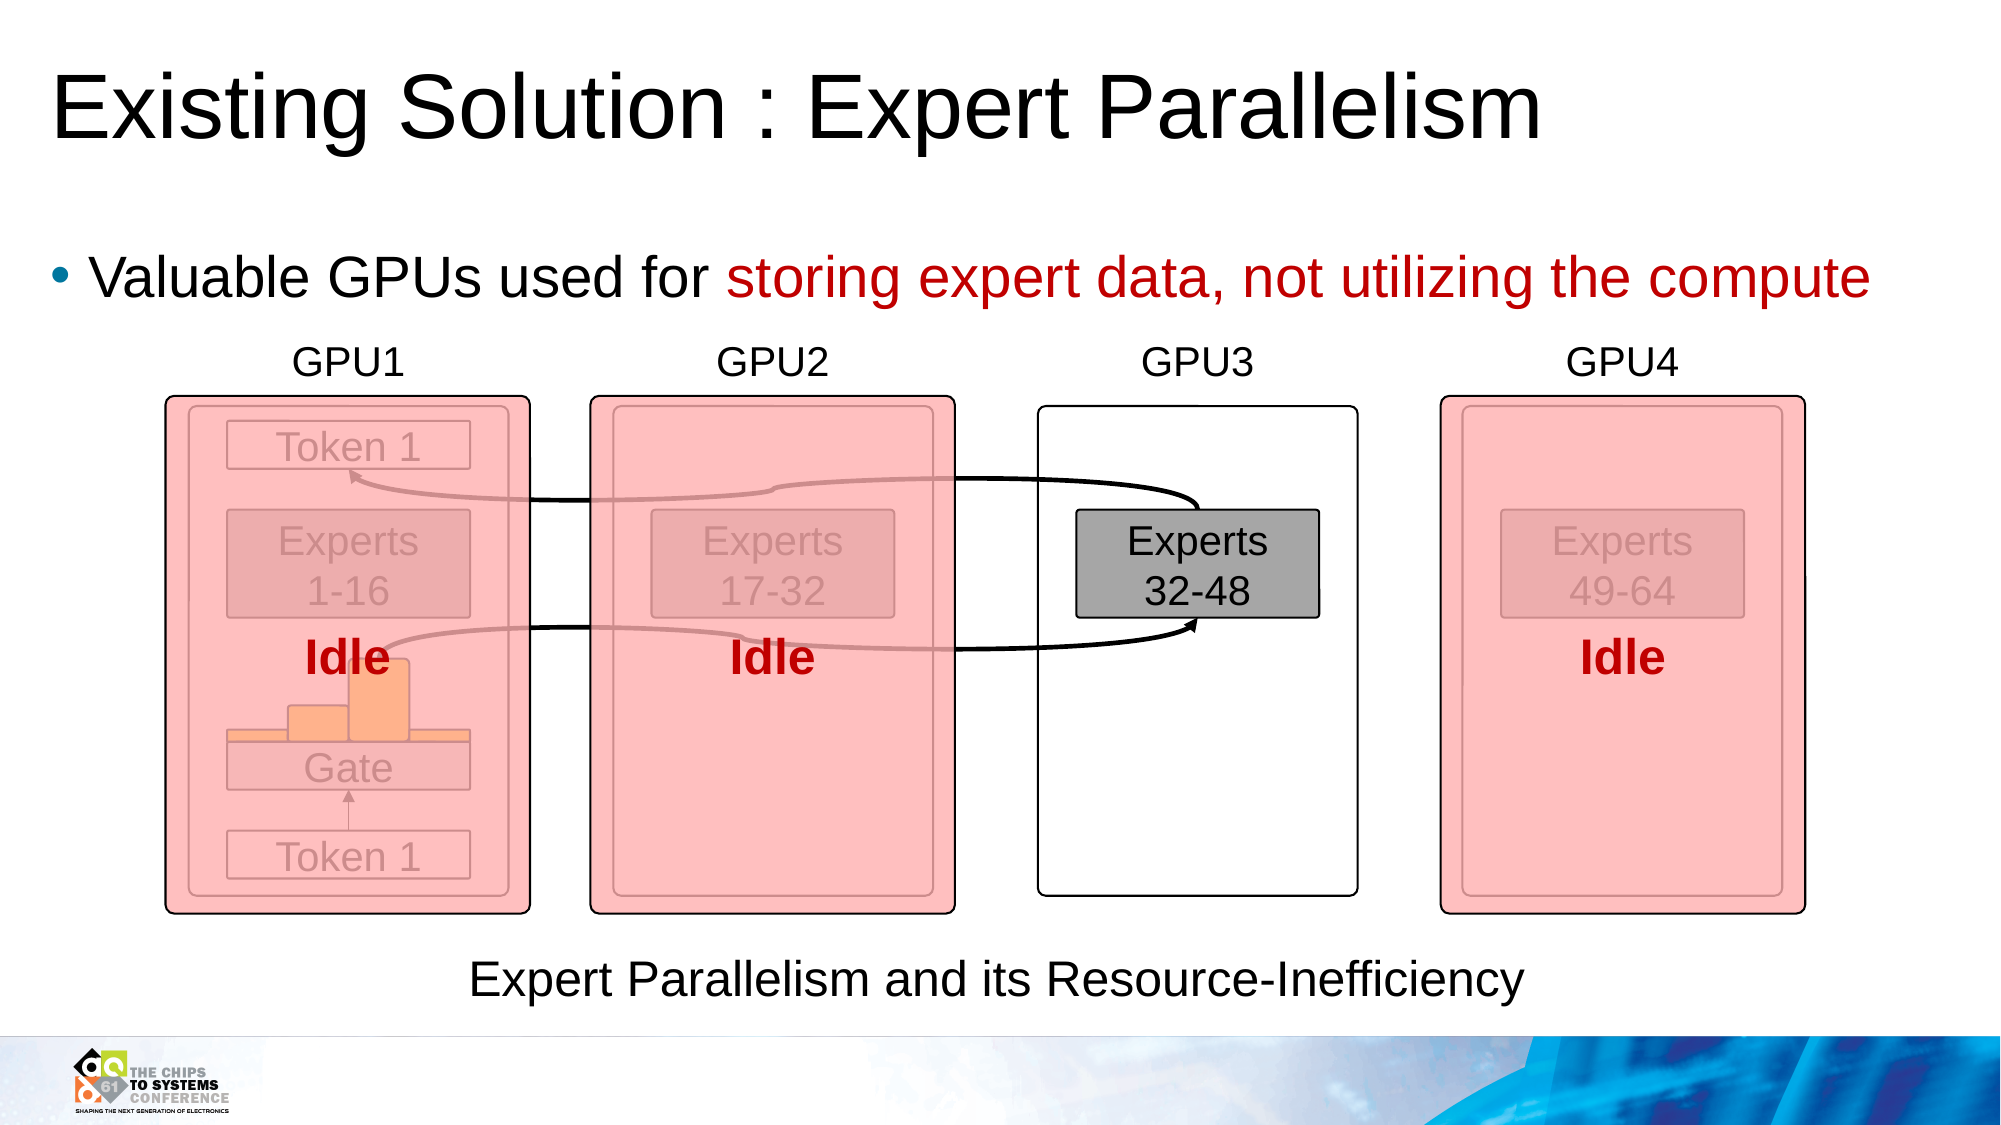

# Existing Solution : Expert Parallelism
Valuable GPUs used for storing expert data, not utilizing the compute
GPU1
GPU2
GPU3
GPU4

Token 1
Experts
1-16
Experts
17-32
Experts
32-48
Experts
49-64
Gate
Token 1
Expert Parallelism and its Resource-Inefficiency
Idle
Idle
Idle